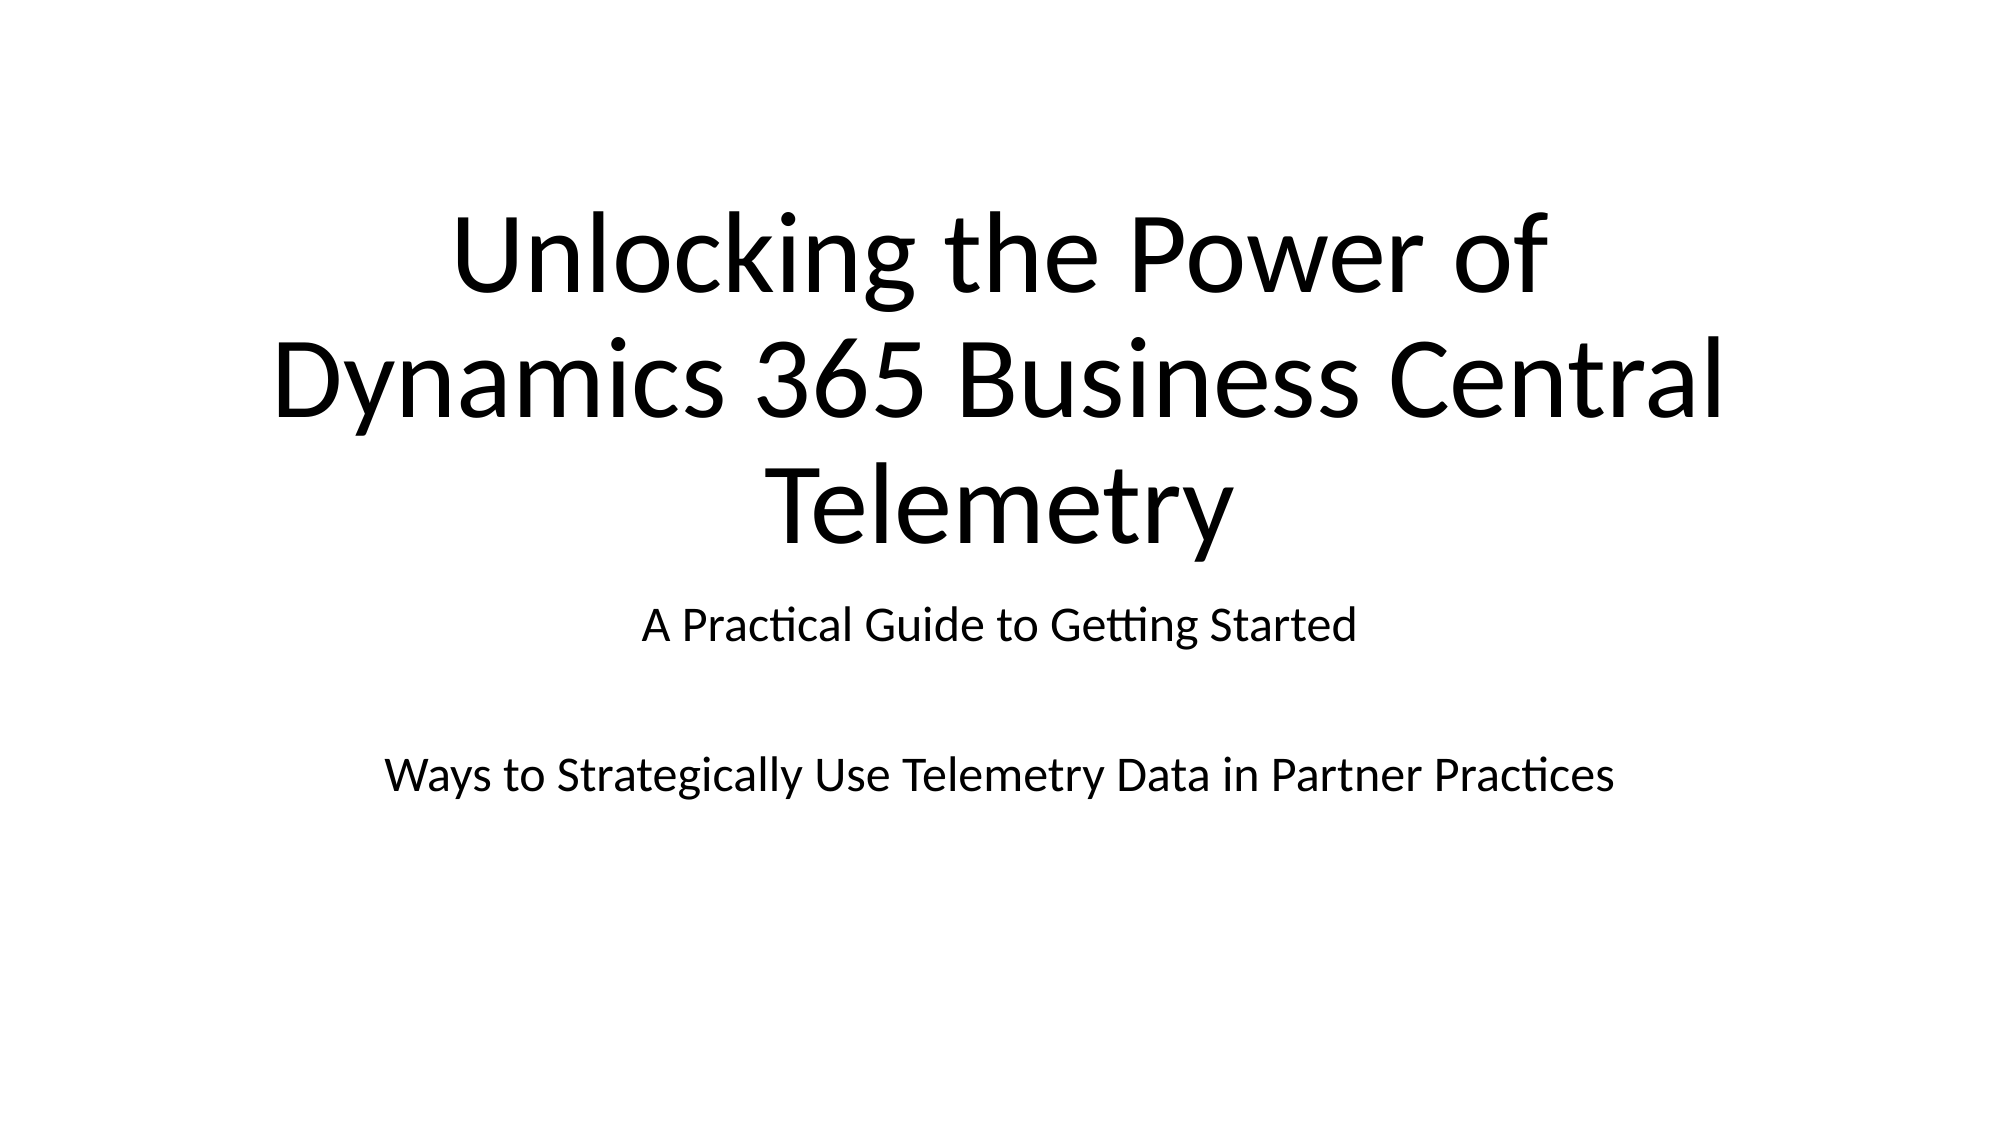

# Unlocking the Power of Dynamics 365 Business Central Telemetry
A Practical Guide to Getting Started

Ways to Strategically Use Telemetry Data in Partner Practices